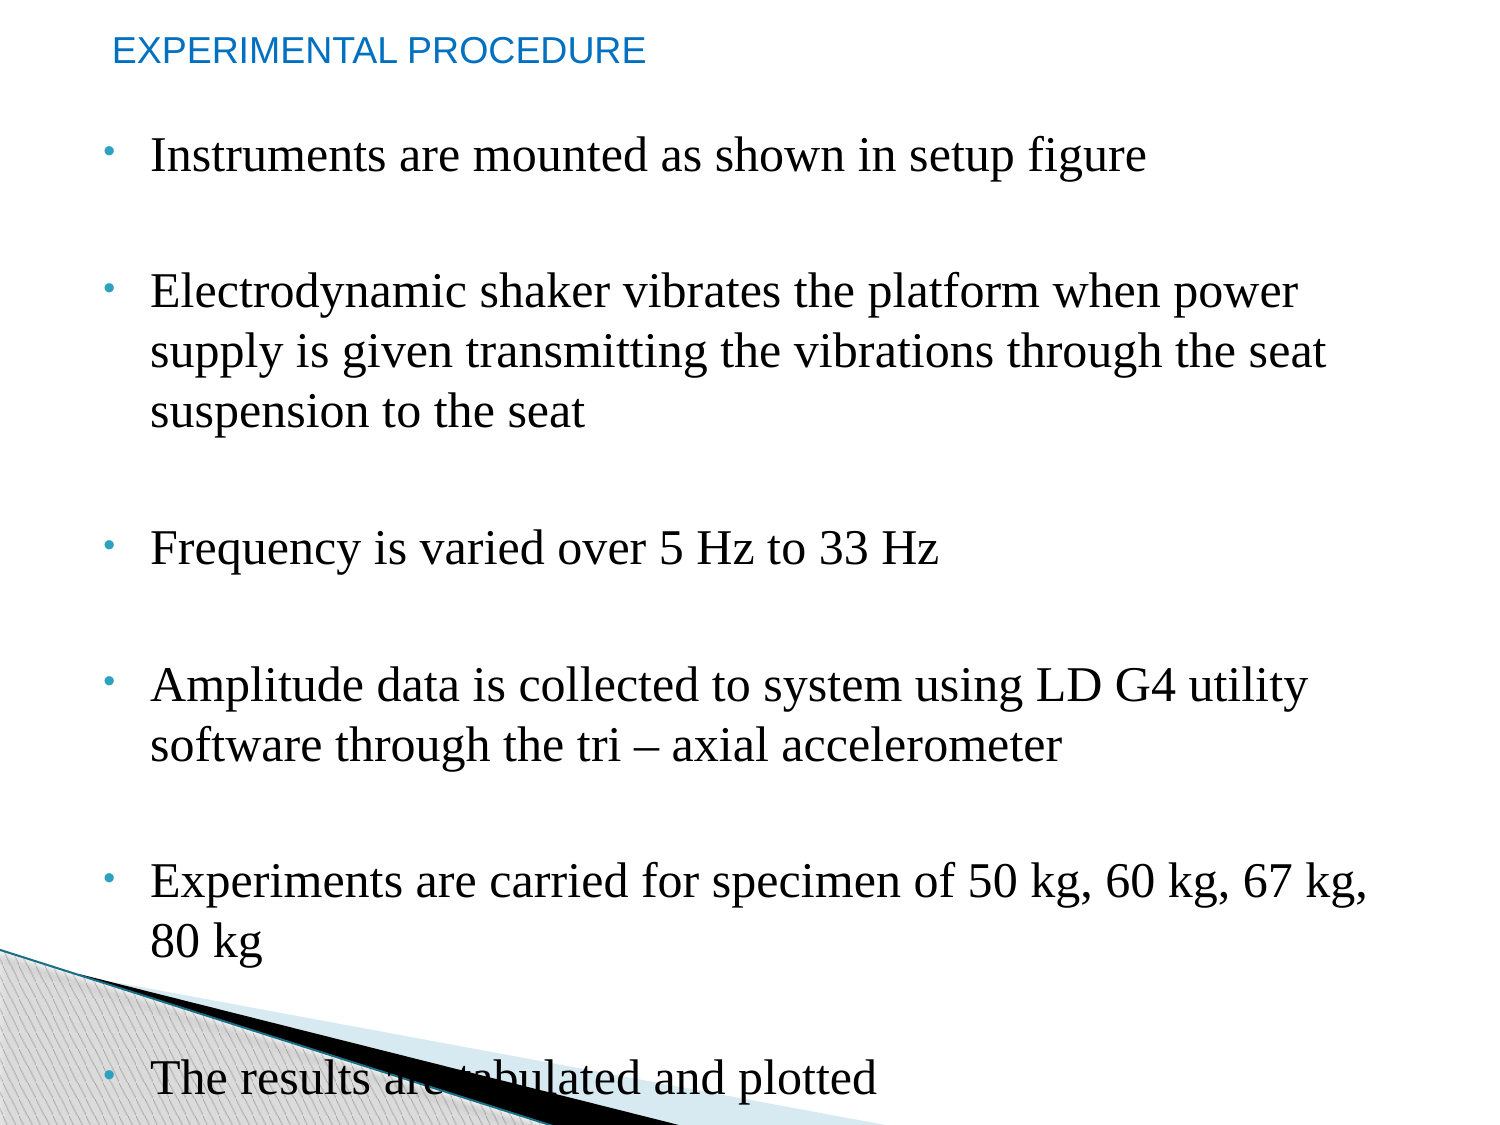

EXPERIMENTAL PROCEDURE
Instruments are mounted as shown in setup figure

Electrodynamic shaker vibrates the platform when power supply is given transmitting the vibrations through the seat suspension to the seat

Frequency is varied over 5 Hz to 33 Hz

Amplitude data is collected to system using LD G4 utility software through the tri – axial accelerometer

Experiments are carried for specimen of 50 kg, 60 kg, 67 kg, 80 kg

The results are tabulated and plotted